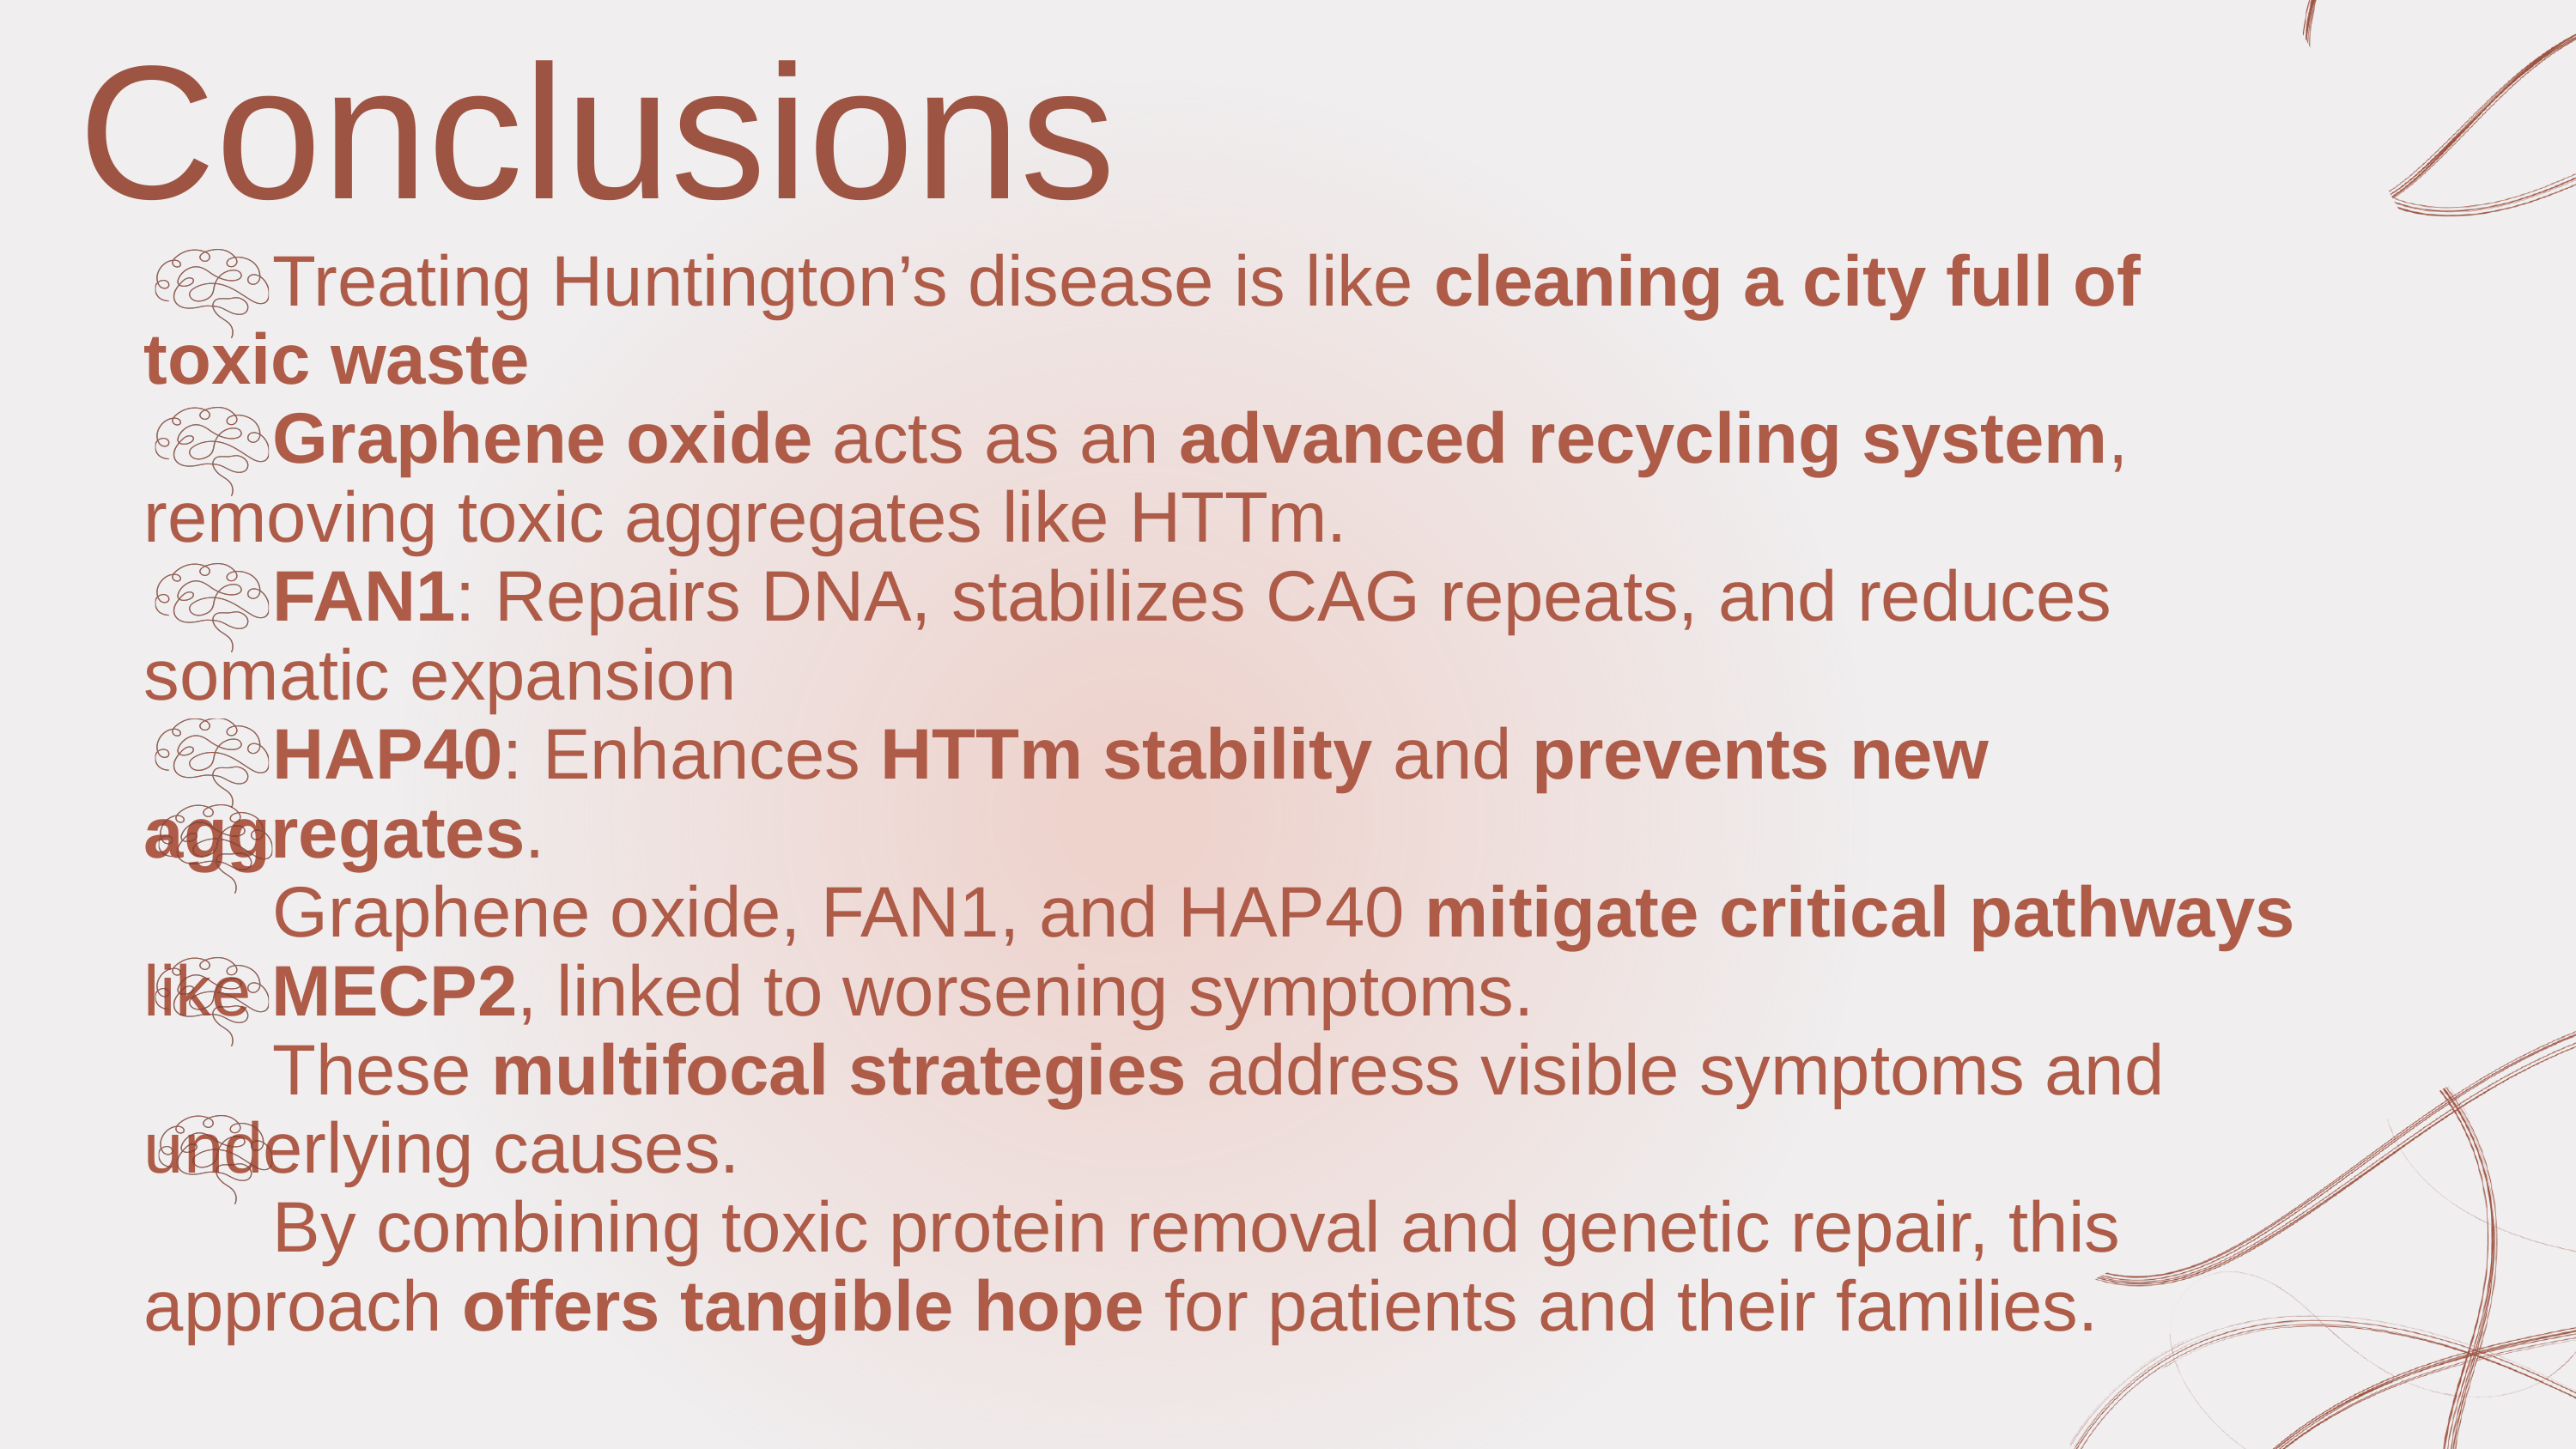

Conclusions
	Treating Huntington’s disease is like cleaning a city full of toxic waste
	Graphene oxide acts as an advanced recycling system, removing toxic aggregates like HTTm.
	FAN1: Repairs DNA, stabilizes CAG repeats, and reduces somatic expansion
	HAP40: Enhances HTTm stability and prevents new aggregates.
	Graphene oxide, FAN1, and HAP40 mitigate critical pathways like MECP2, linked to worsening symptoms.
	These multifocal strategies address visible symptoms and underlying causes.
	By combining toxic protein removal and genetic repair, this approach offers tangible hope for patients and their families.